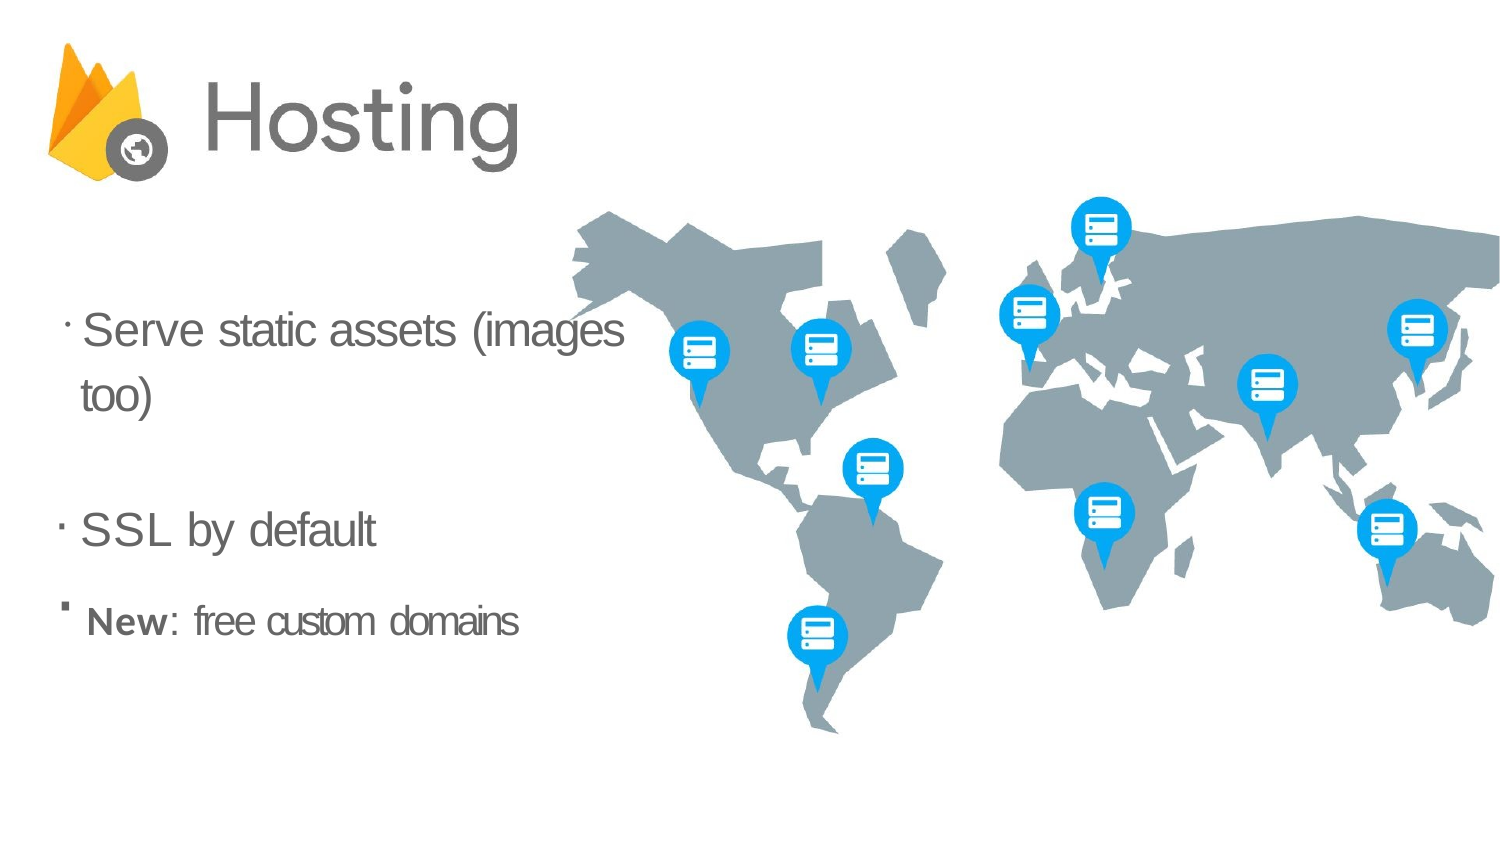

SectionX  SectionY  SectionZ

Serve static assets (images  too)

SSL by default
New: free custom domains